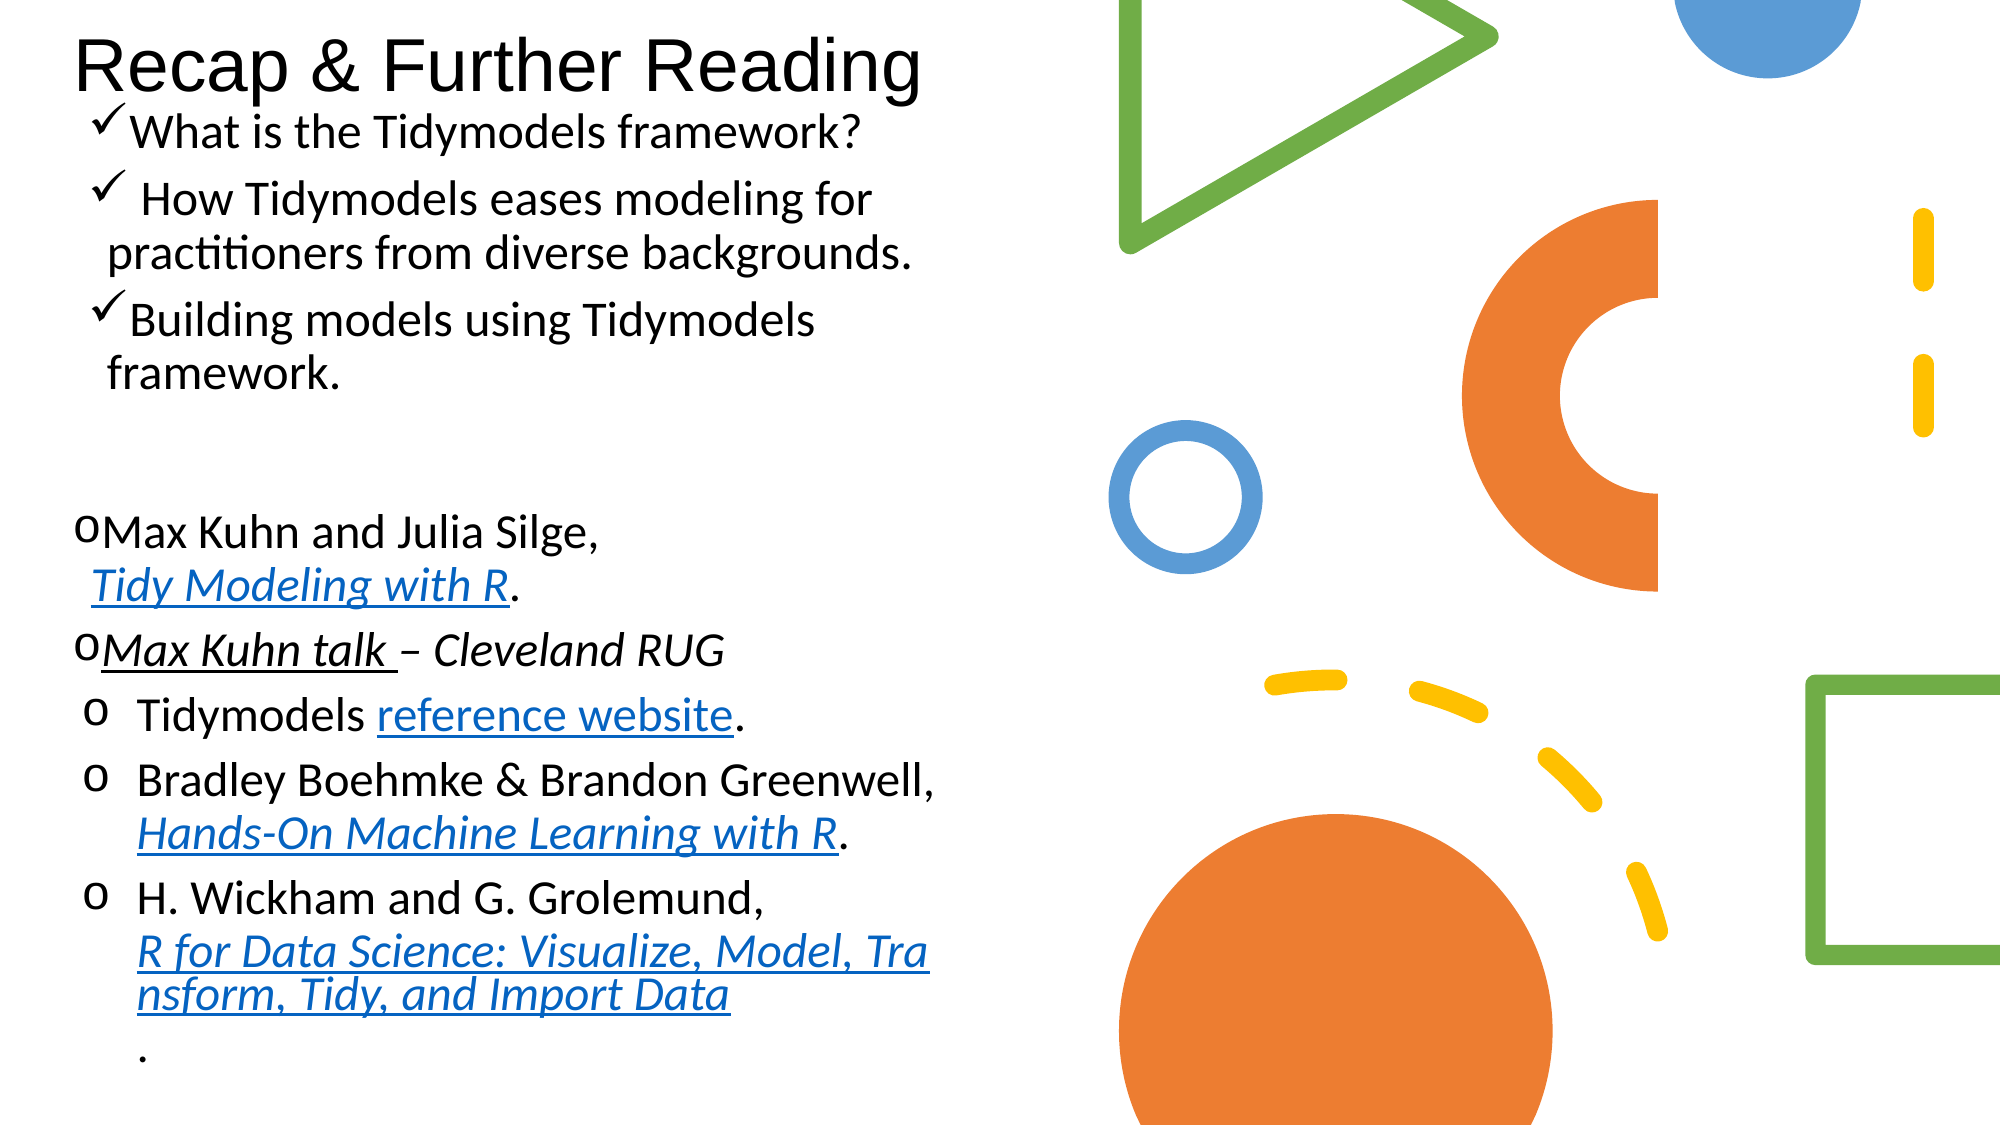

Recap & Further Reading
What is the Tidymodels framework?
 How Tidymodels eases modeling for practitioners from diverse backgrounds.
Building models using Tidymodels framework.

Max Kuhn and Julia Silge, Tidy Modeling with R.
Max Kuhn talk – Cleveland RUG
Tidymodels reference website.
Bradley Boehmke & Brandon Greenwell, Hands-On Machine Learning with R.
H. Wickham and G. Grolemund, R for Data Science: Visualize, Model, Transform, Tidy, and Import Data.